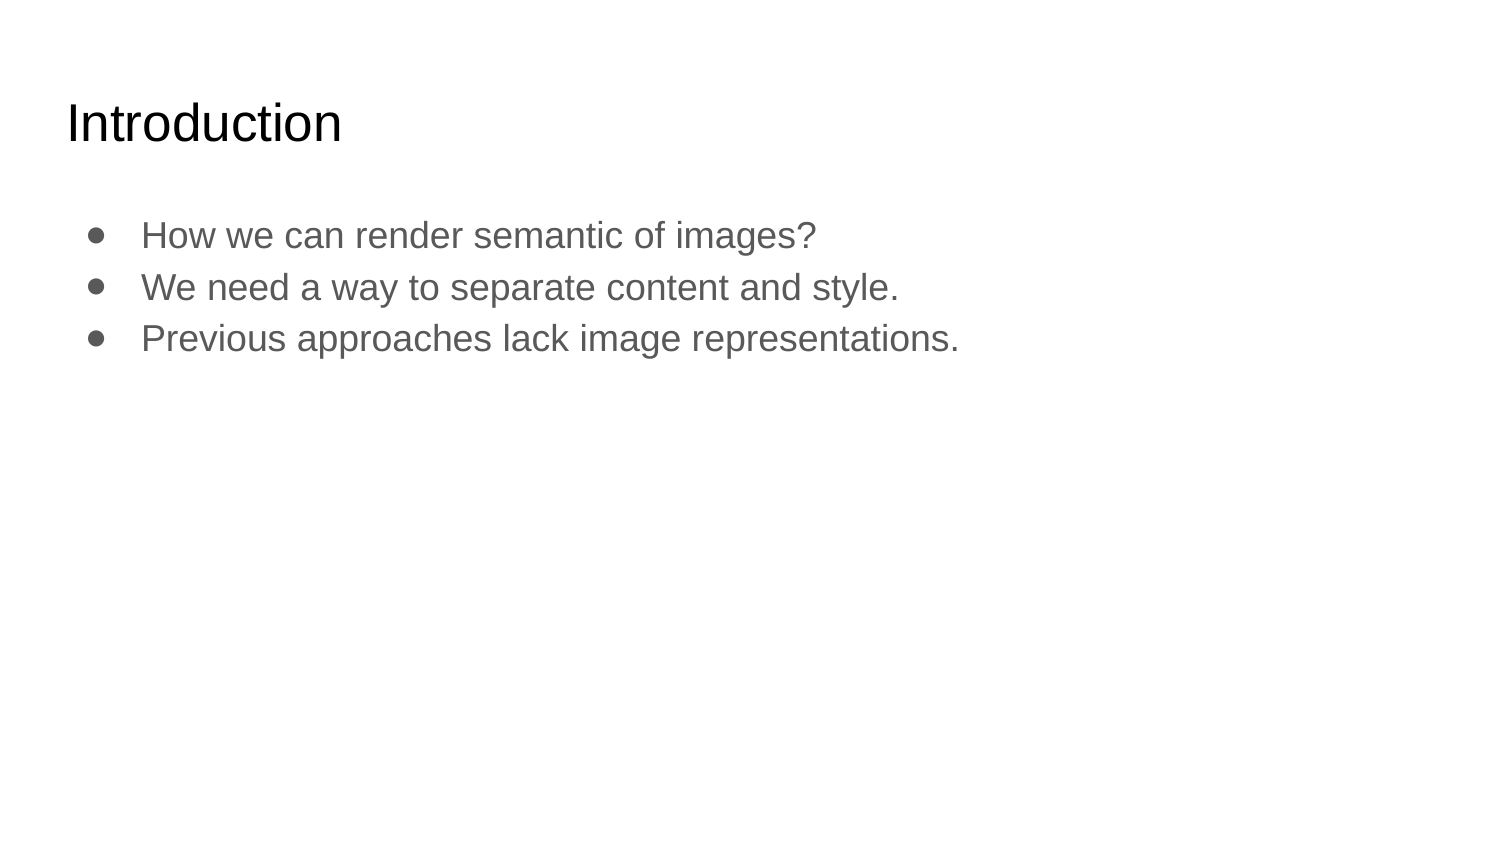

# Introduction
How we can render semantic of images?
We need a way to separate content and style.
Previous approaches lack image representations.